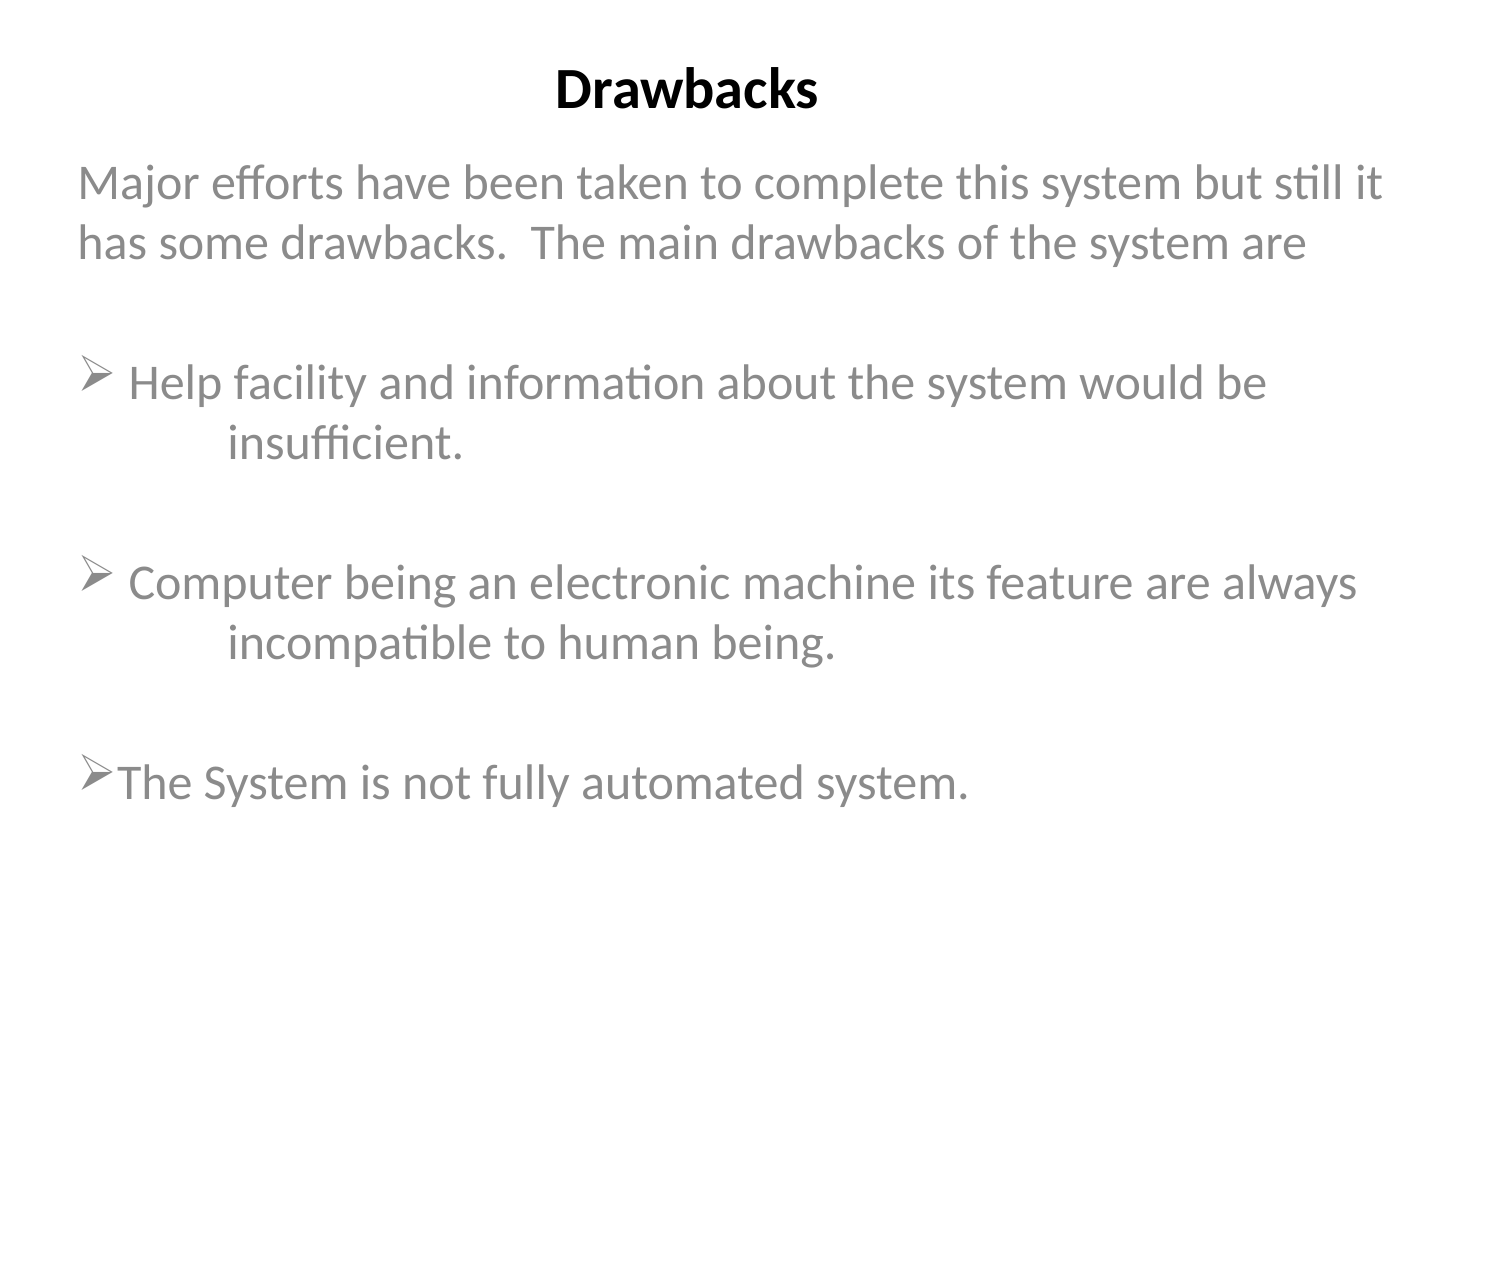

# Drawbacks
Major efforts have been taken to complete this system but still it has some drawbacks.  The main drawbacks of the system are

 Help facility and information about the system would be                     	insufficient.

 Computer being an electronic machine its feature are always             	incompatible to human being.

The System is not fully automated system.